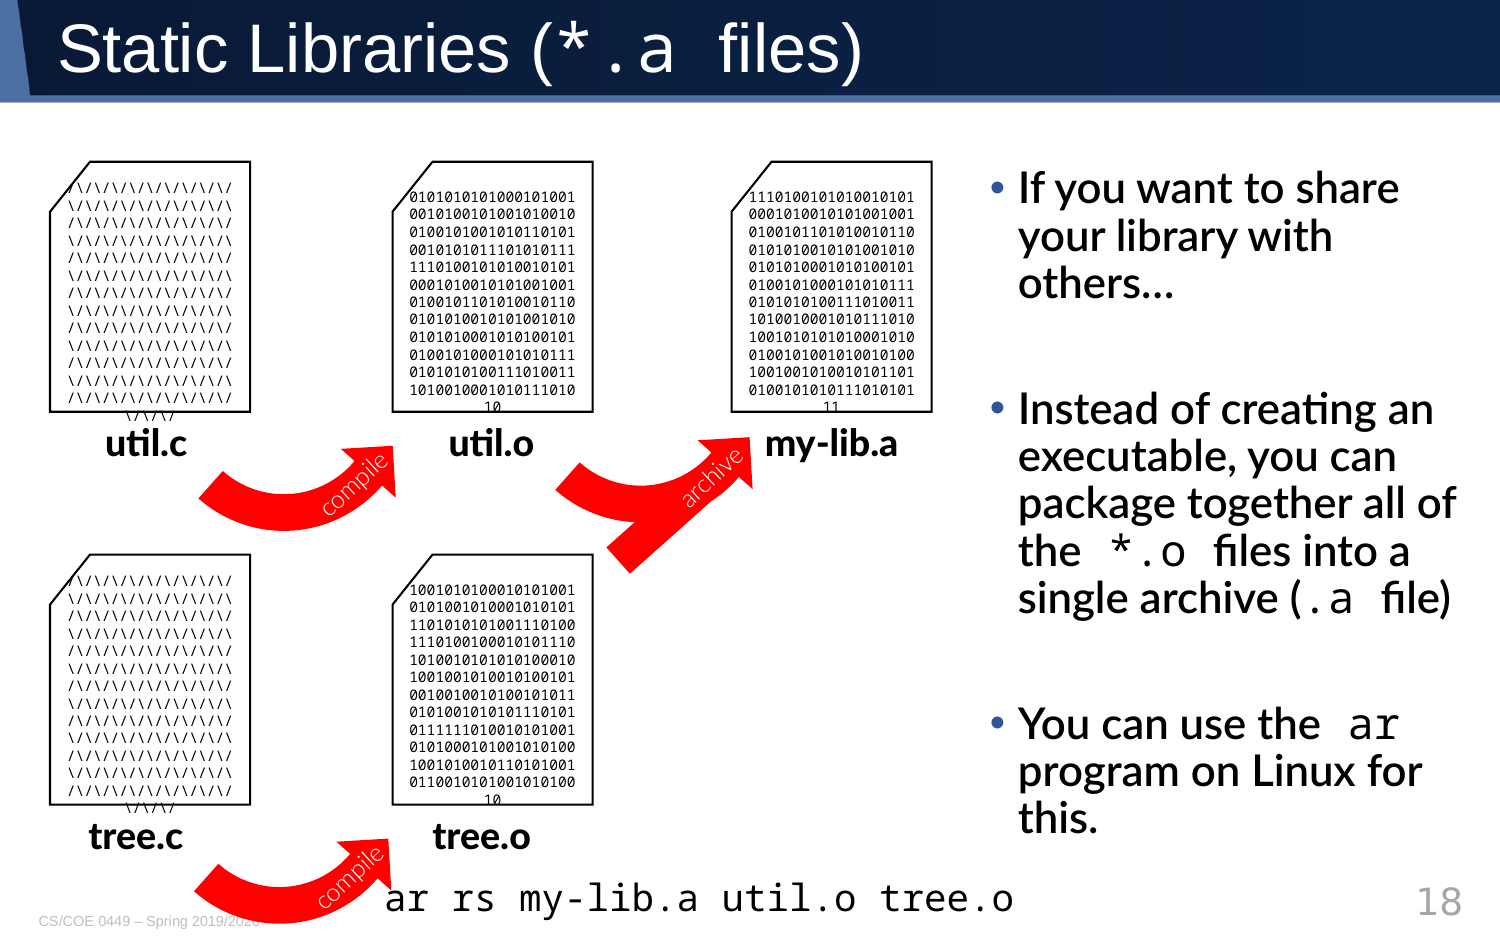

# Static Libraries (*.a files)
If you want to share your library with others…

Instead of creating an executable, you can package together all of the *.o files into a single archive (.a file)

You can use the ar program on Linux for this.

/\/\/\/\/\/\/\/\/\/\/\/\/\/\/\/\/\/\/\/\/\/\/\/\/\/\/\/\/\/\/\/\/\/\/\/\/\/\/\/\/\/\/\/\/\/\/\/\/\/\/\/\/\/\/\/\/\/\/\/\/\/\/\/\/\/\/\/\/\/\/\/\/\/\/\/\/\/\/\/\/\/\/\/\/\/\/\/\/\/\/\/\/\/\/\/\/\/\/\/\/\/\/\/\/\/\/\/\/\/\/\/\/\/\/\/\/\/\/\/\/\/\/\/\/\/\/
util.c

01010101010001010010010100101001010010010010100101011010100101010111010101111110100101010010101000101001010100100101001011010100101100101010010101001010010101000101010010101001010001010101110101010100111010011101001000101011101010
util.o

11101001010100101010001010010101001001010010110101001011001010100101010010100101010001010100101010010100010101011101010101001110100111010010001010111010100101010101000101001001010010100101001001001010010101101010010101011101010111
my-lib.a

archive

compile

/\/\/\/\/\/\/\/\/\/\/\/\/\/\/\/\/\/\/\/\/\/\/\/\/\/\/\/\/\/\/\/\/\/\/\/\/\/\/\/\/\/\/\/\/\/\/\/\/\/\/\/\/\/\/\/\/\/\/\/\/\/\/\/\/\/\/\/\/\/\/\/\/\/\/\/\/\/\/\/\/\/\/\/\/\/\/\/\/\/\/\/\/\/\/\/\/\/\/\/\/\/\/\/\/\/\/\/\/\/\/\/\/\/\/\/\/\/\/\/\/\/\/\/\/\/\/
tree.c

10010101000101010010101001010001010101110101010100111010011101001000101011101010010101010100010100100101001010010100100100101001010110101001010101110101011111101001010100101010001010010101001001010010110101001011001010100101010010

compile
tree.o
ar rs my-lib.a util.o tree.o
18
CS/COE 0449 – Spring 2019/2020